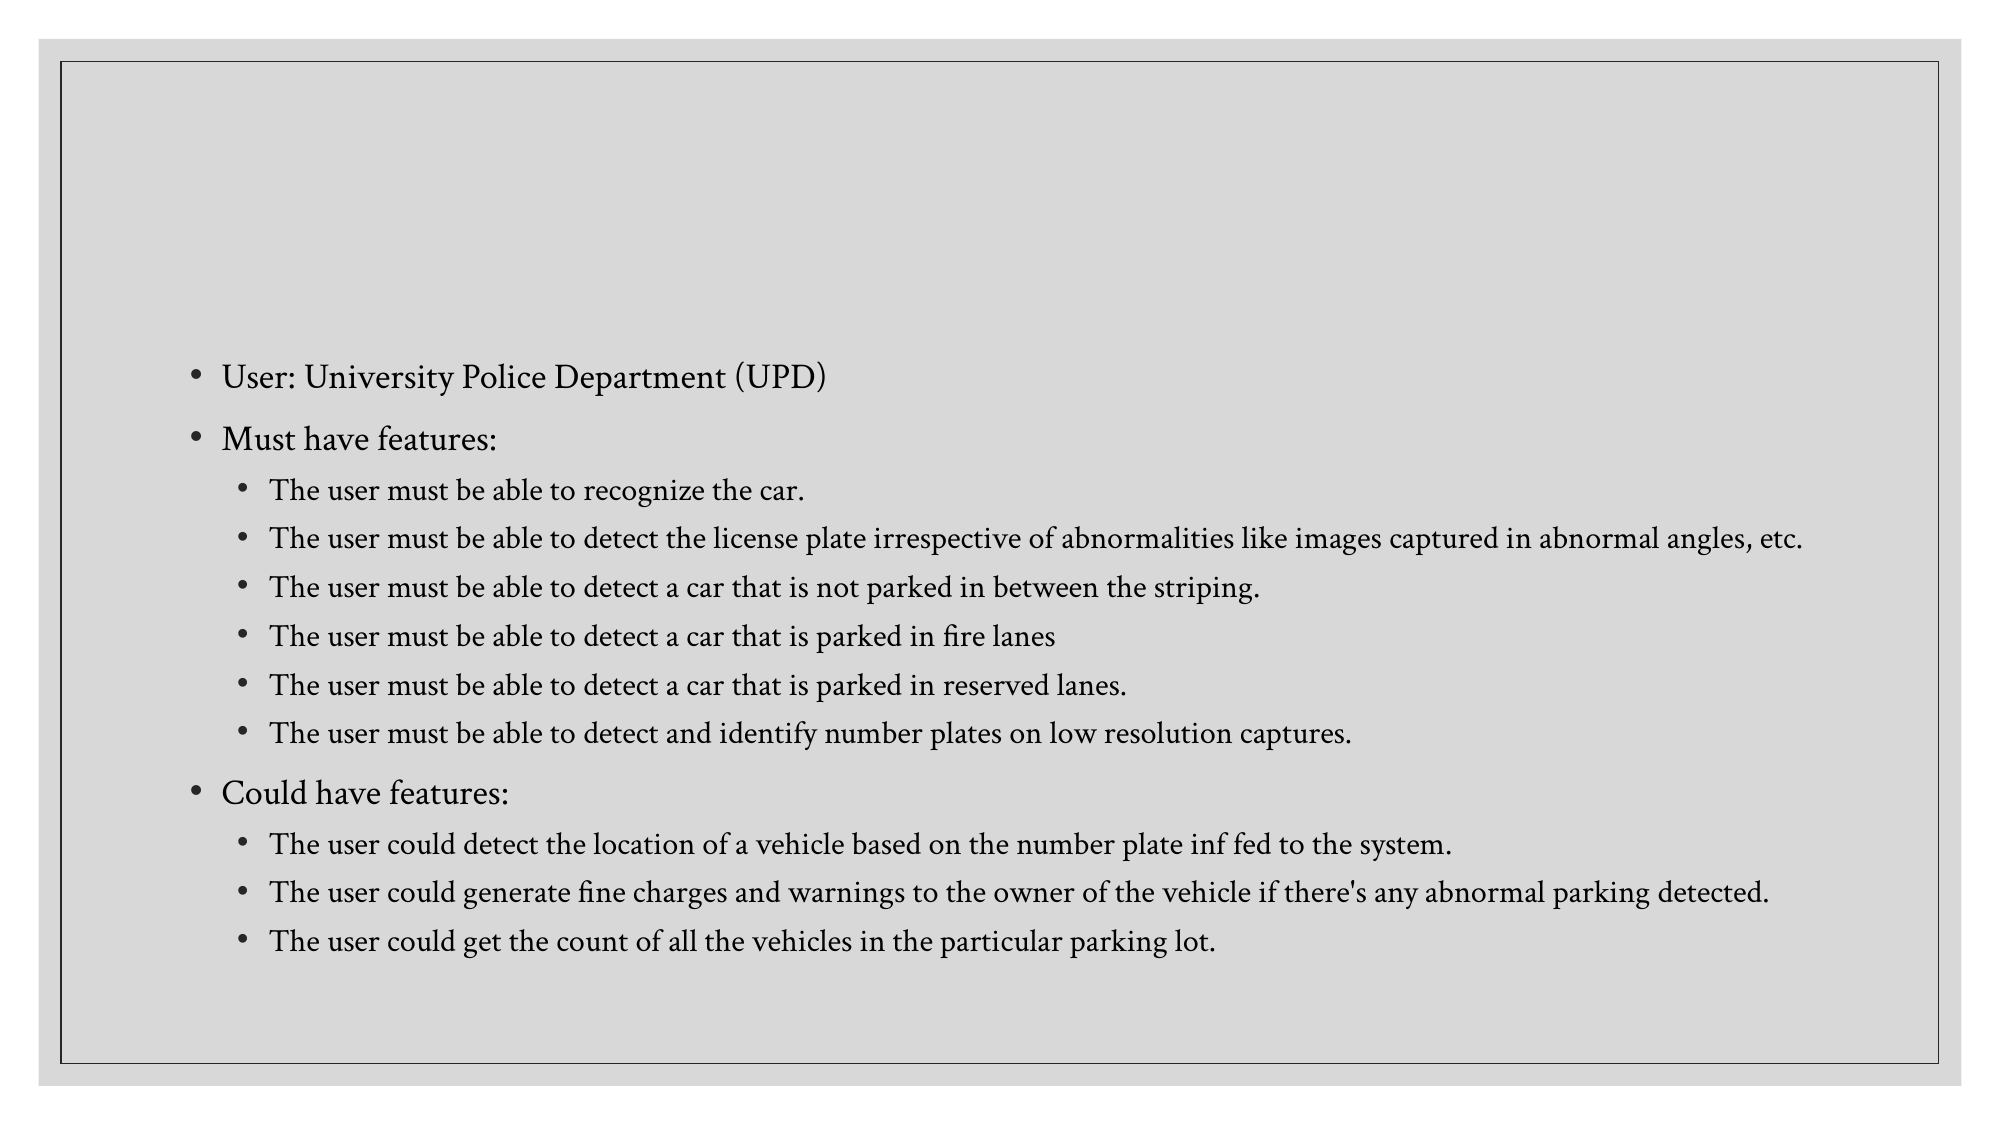

#
User: University Police Department (UPD)
Must have features:
The user must be able to recognize the car.
The user must be able to detect the license plate irrespective of abnormalities like images captured in abnormal angles, etc.
The user must be able to detect a car that is not parked in between the striping.
The user must be able to detect a car that is parked in fire lanes
The user must be able to detect a car that is parked in reserved lanes.
The user must be able to detect and identify number plates on low resolution captures.
Could have features:
The user could detect the location of a vehicle based on the number plate inf fed to the system.
The user could generate fine charges and warnings to the owner of the vehicle if there's any abnormal parking detected.
The user could get the count of all the vehicles in the particular parking lot.